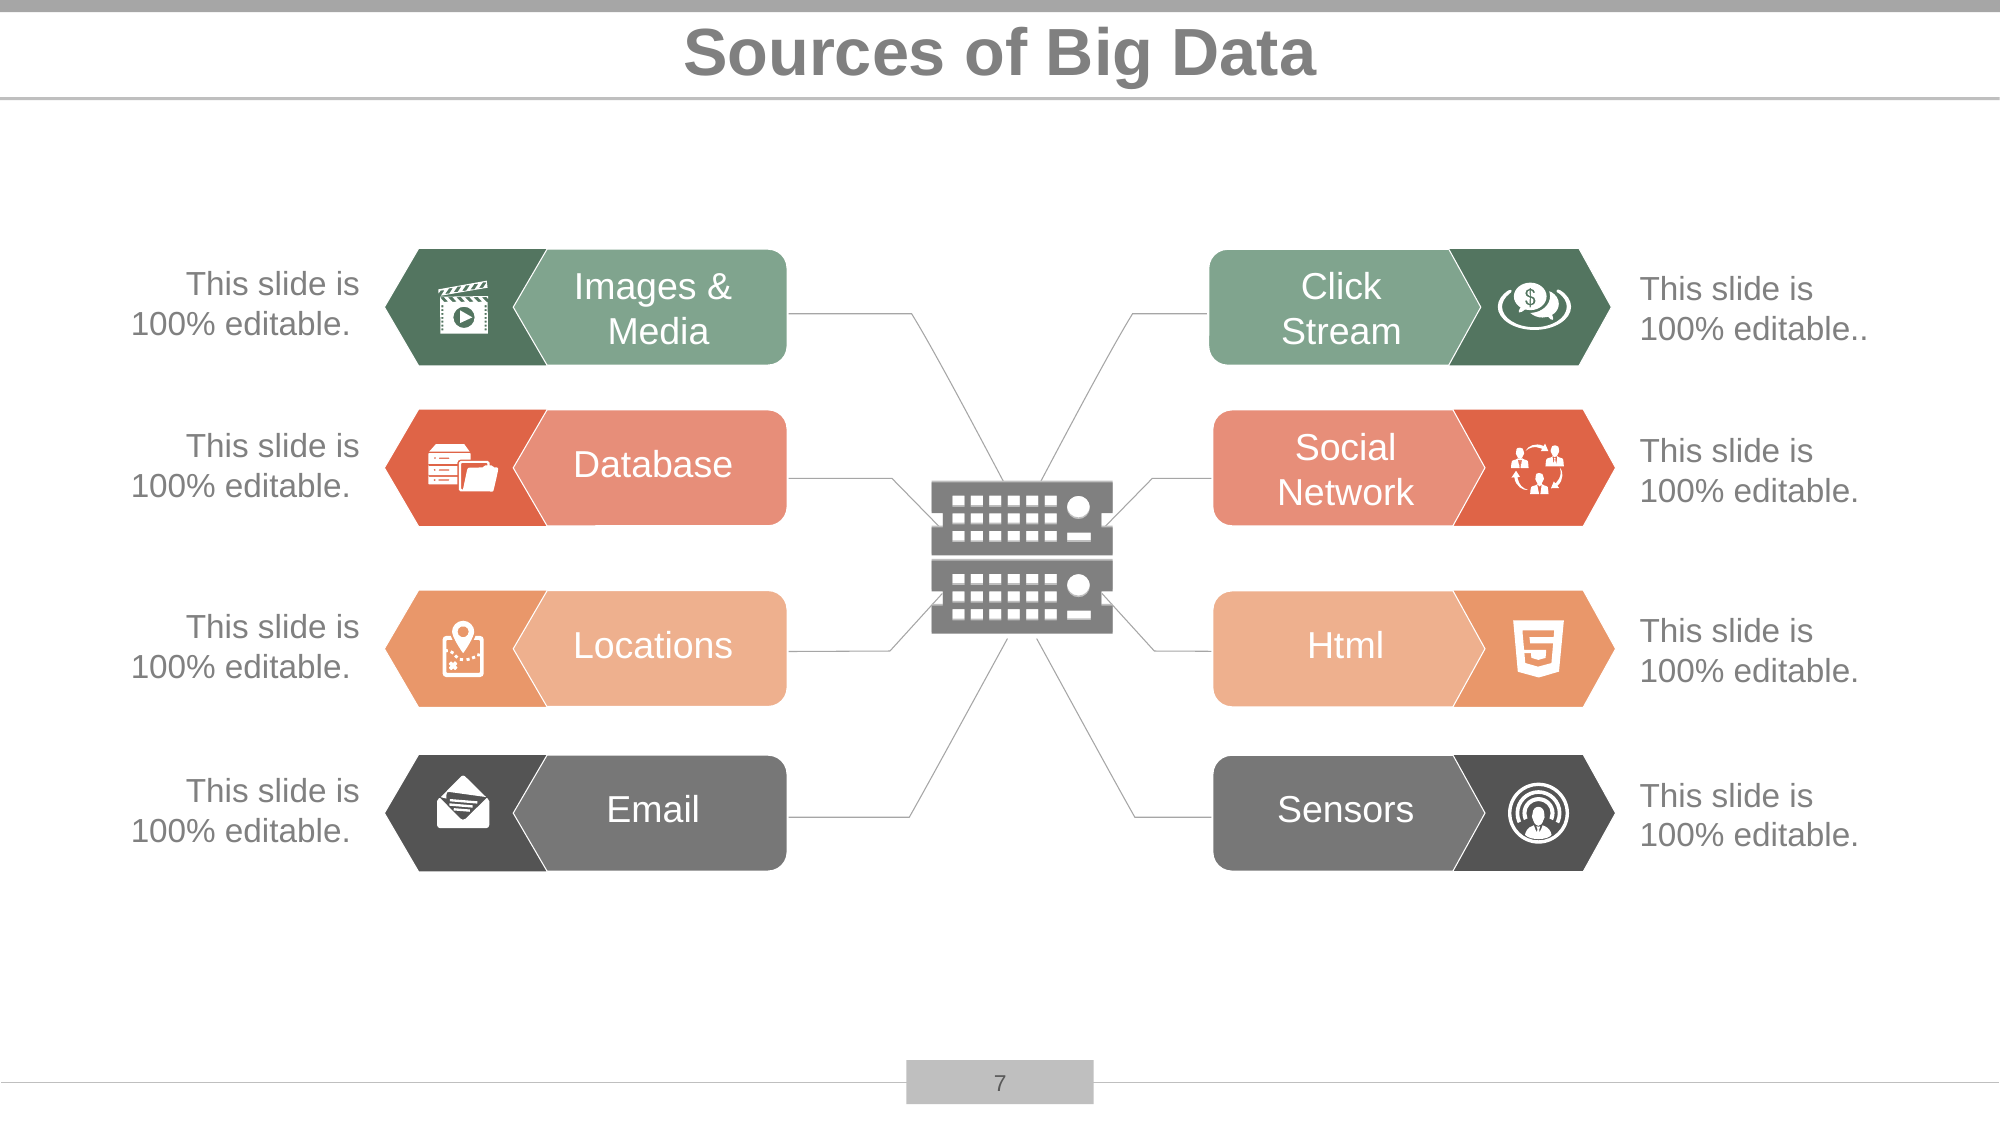

# Sources of Big Data

Images &
 Media

Database

Locations

Email

Click Stream

Social Network

Html

Sensors

This slide is 100% editable.
This slide is 100% editable.
This slide is 100% editable.
This slide is 100% editable.
This slide is 100% editable..
This slide is 100% editable.
This slide is 100% editable.
This slide is 100% editable.
7